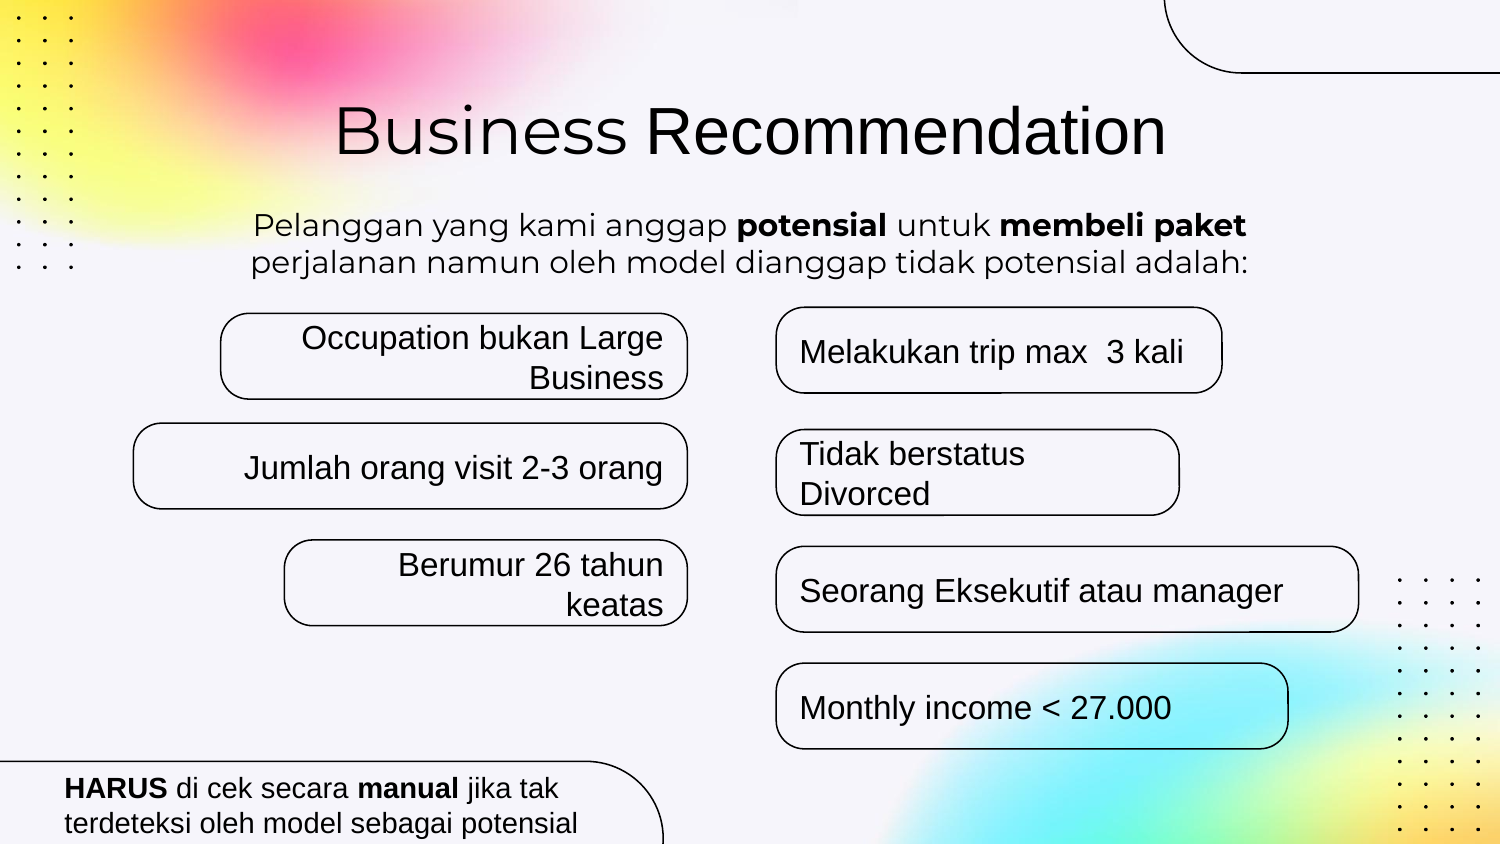

# Business Recommendation

Pelanggan yang kami anggap potensial untuk membeli paket perjalanan namun oleh model dianggap tidak potensial adalah:
Melakukan trip max  3 kali
Occupation bukan Large Business
Jumlah orang visit 2-3 orang
Tidak berstatus Divorced
Berumur 26 tahun keatas
Seorang Eksekutif atau manager
Monthly income < 27.000
HARUS di cek secara manual jika tak terdeteksi oleh model sebagai potensial